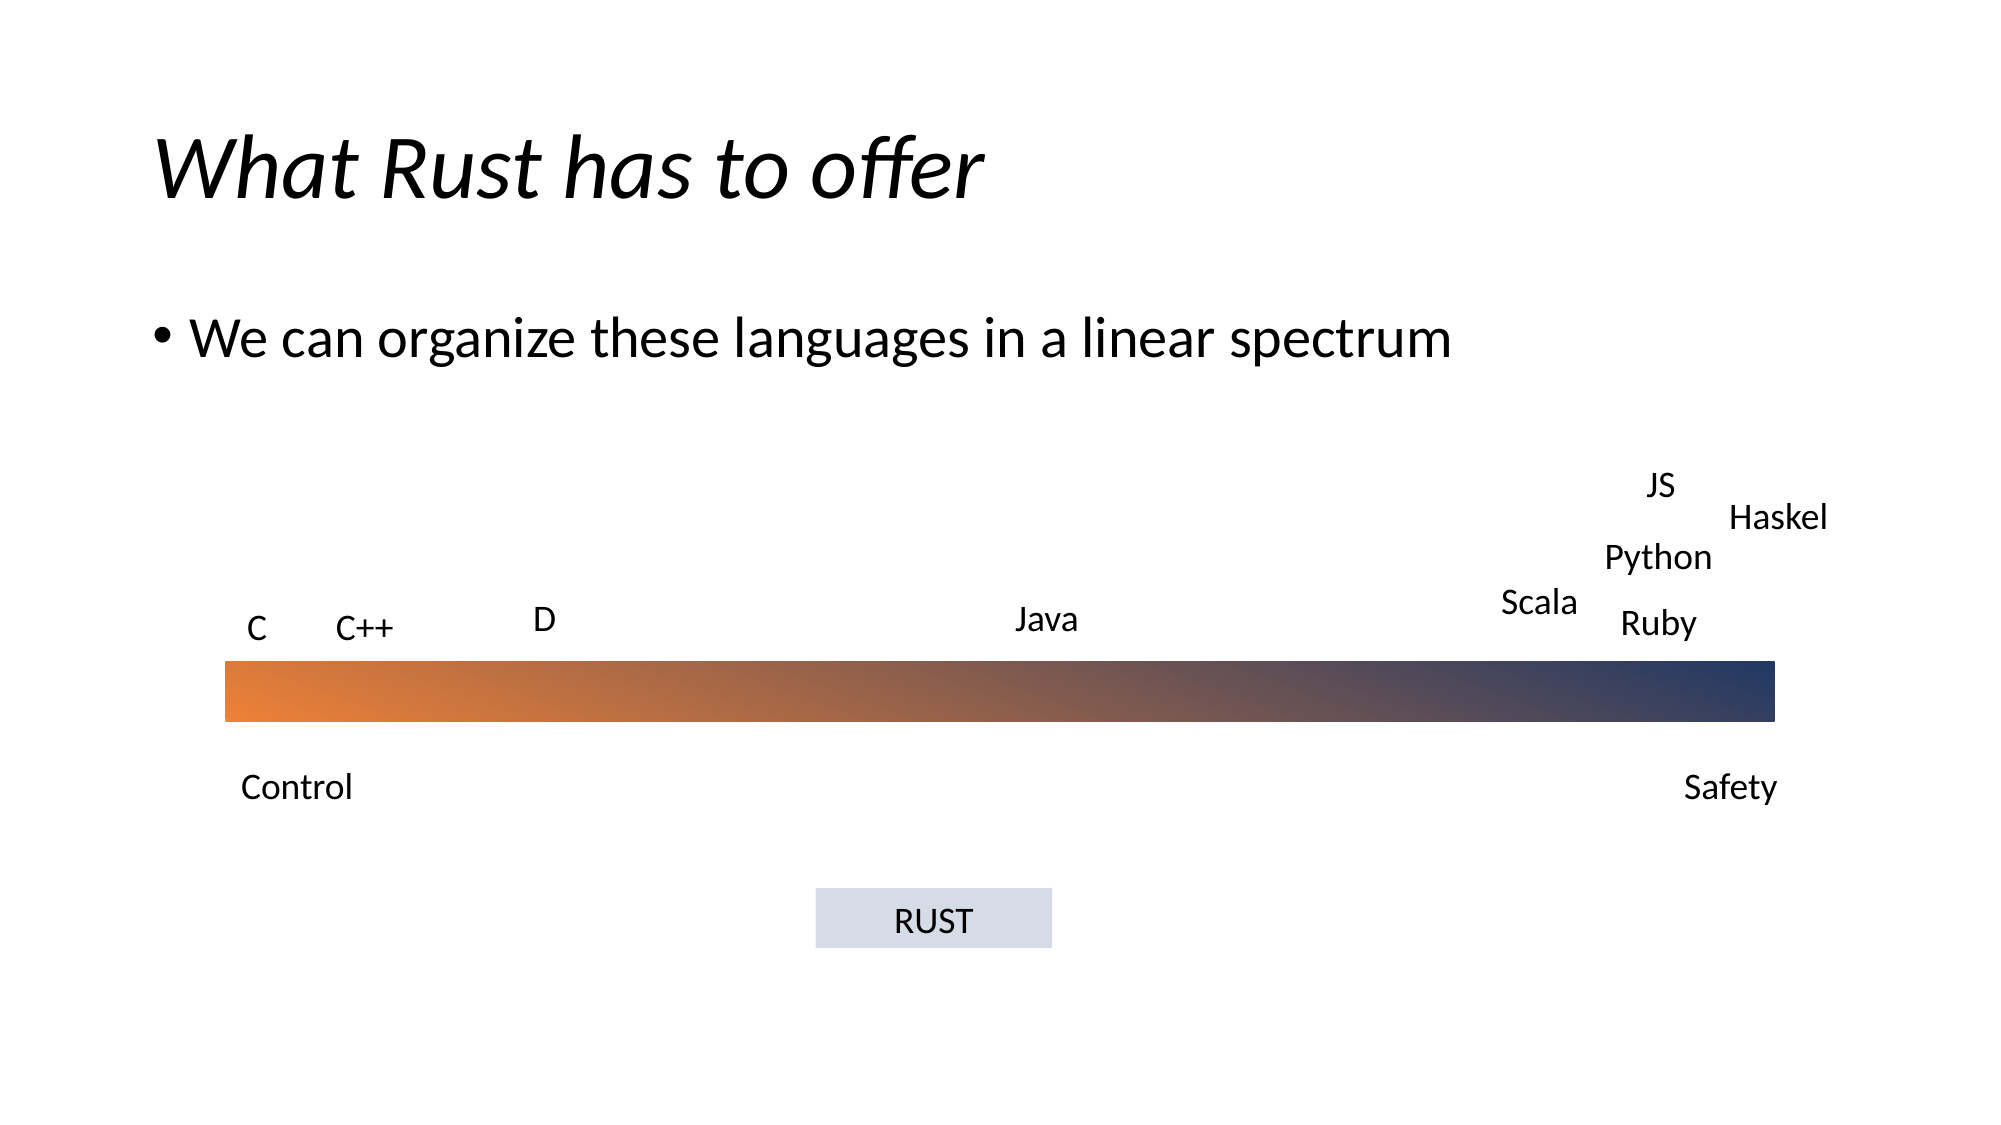

# What Rust has to offer
We can organize these languages in a linear spectrum
JS
Haskel
Python
Scala
D
Java
Ruby
C
C++

Control
Safety
RUST